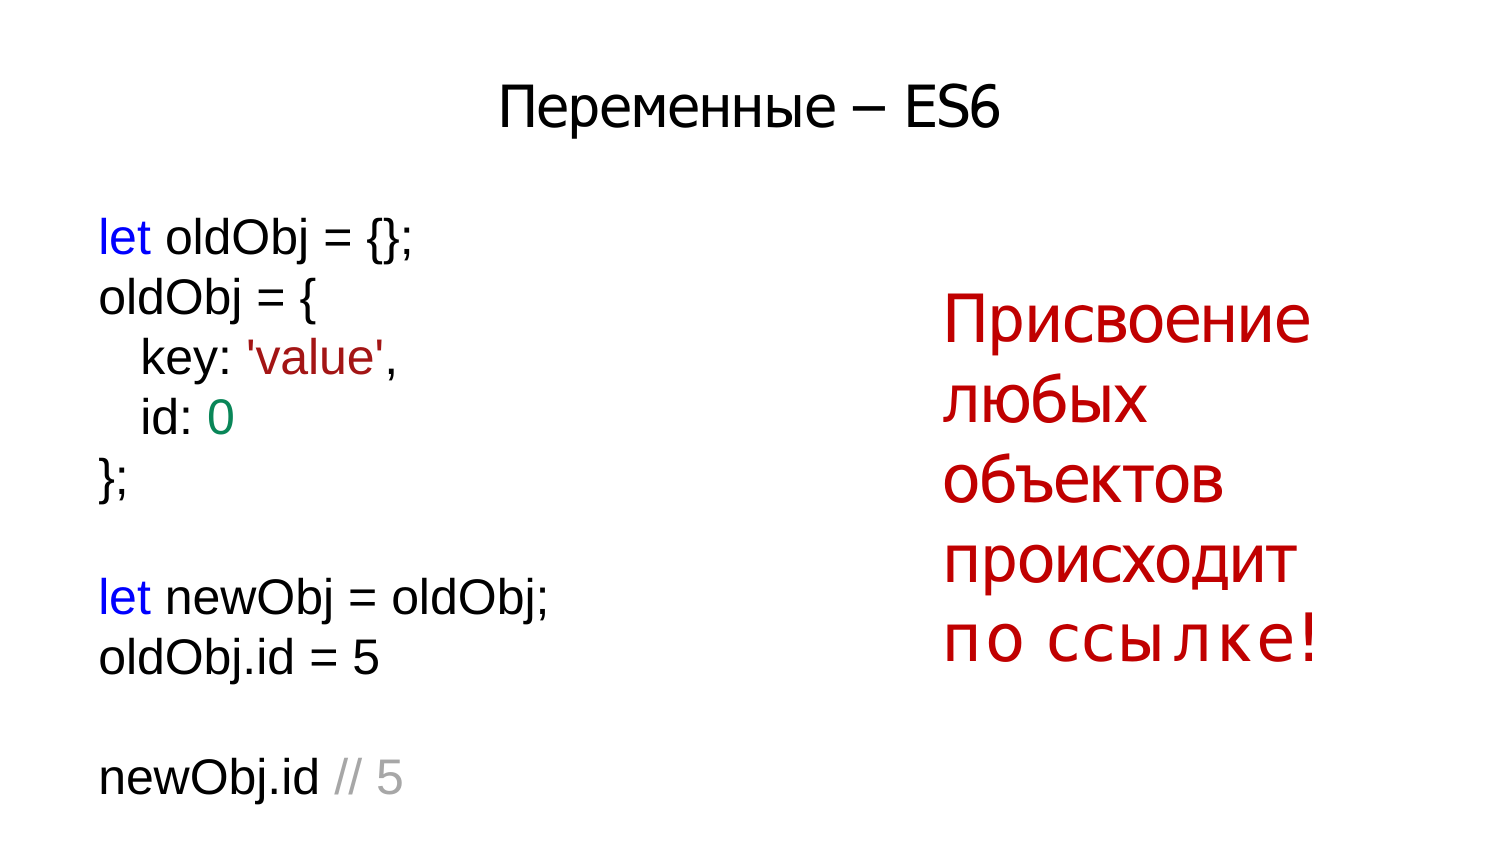

# Переменные – ES6
let oldObj = {};
oldObj = {
   key: 'value',
   id: 0
};

let newObj = oldObj;
oldObj.id = 5

newObj.id // 5
Присвоение
любых
объектов
происходит
по ссылке!